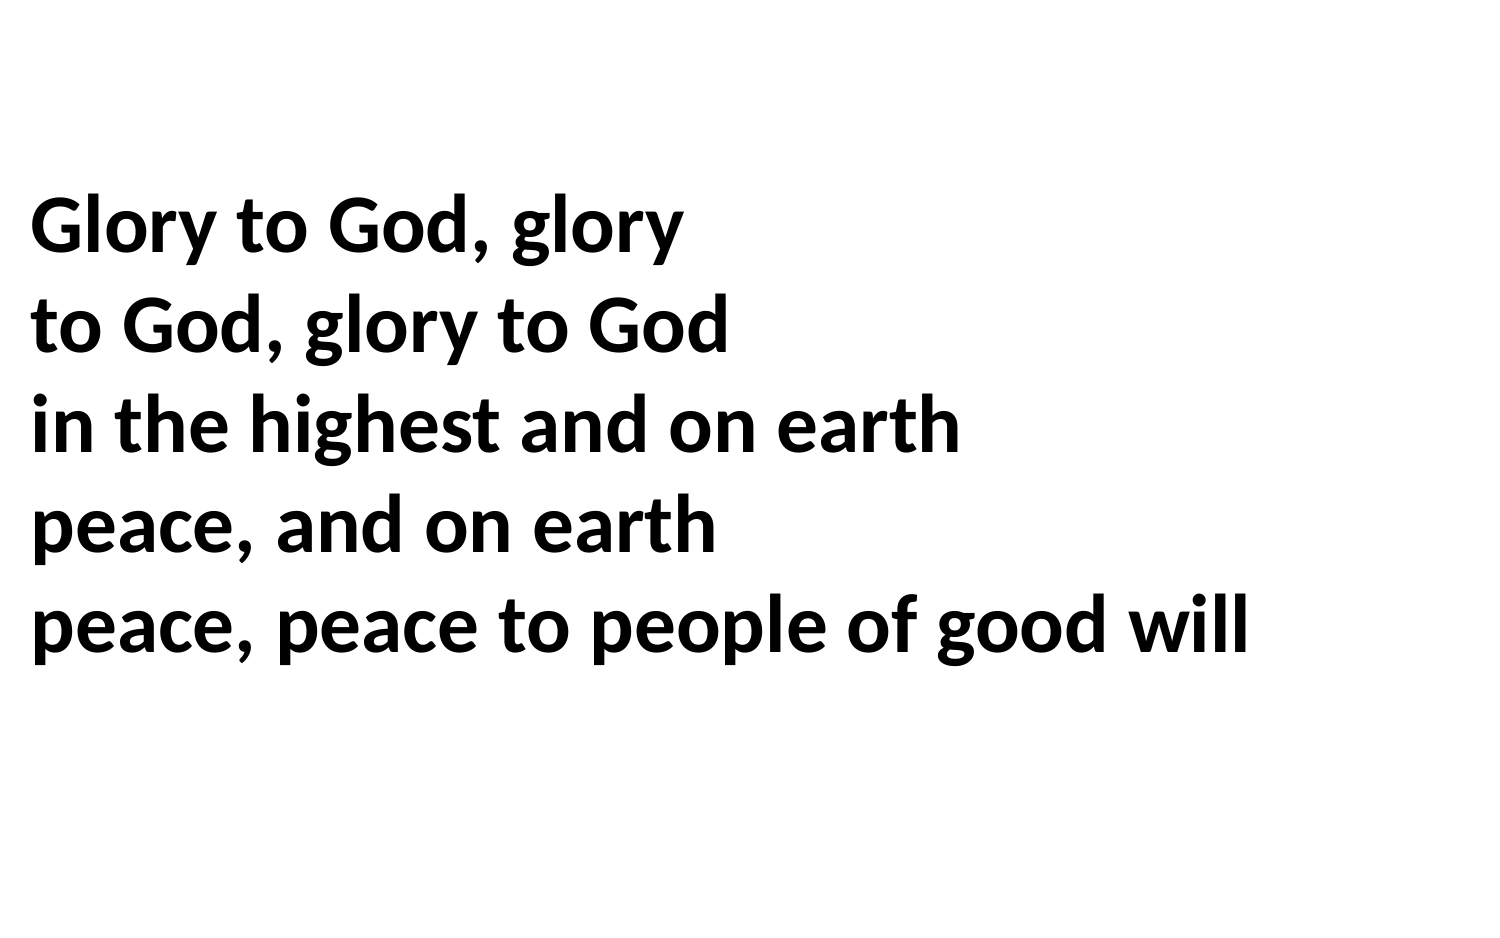

Glory to God, glory
to God, glory to God
in the highest and on earth
peace, and on earth
peace, peace to people of good will